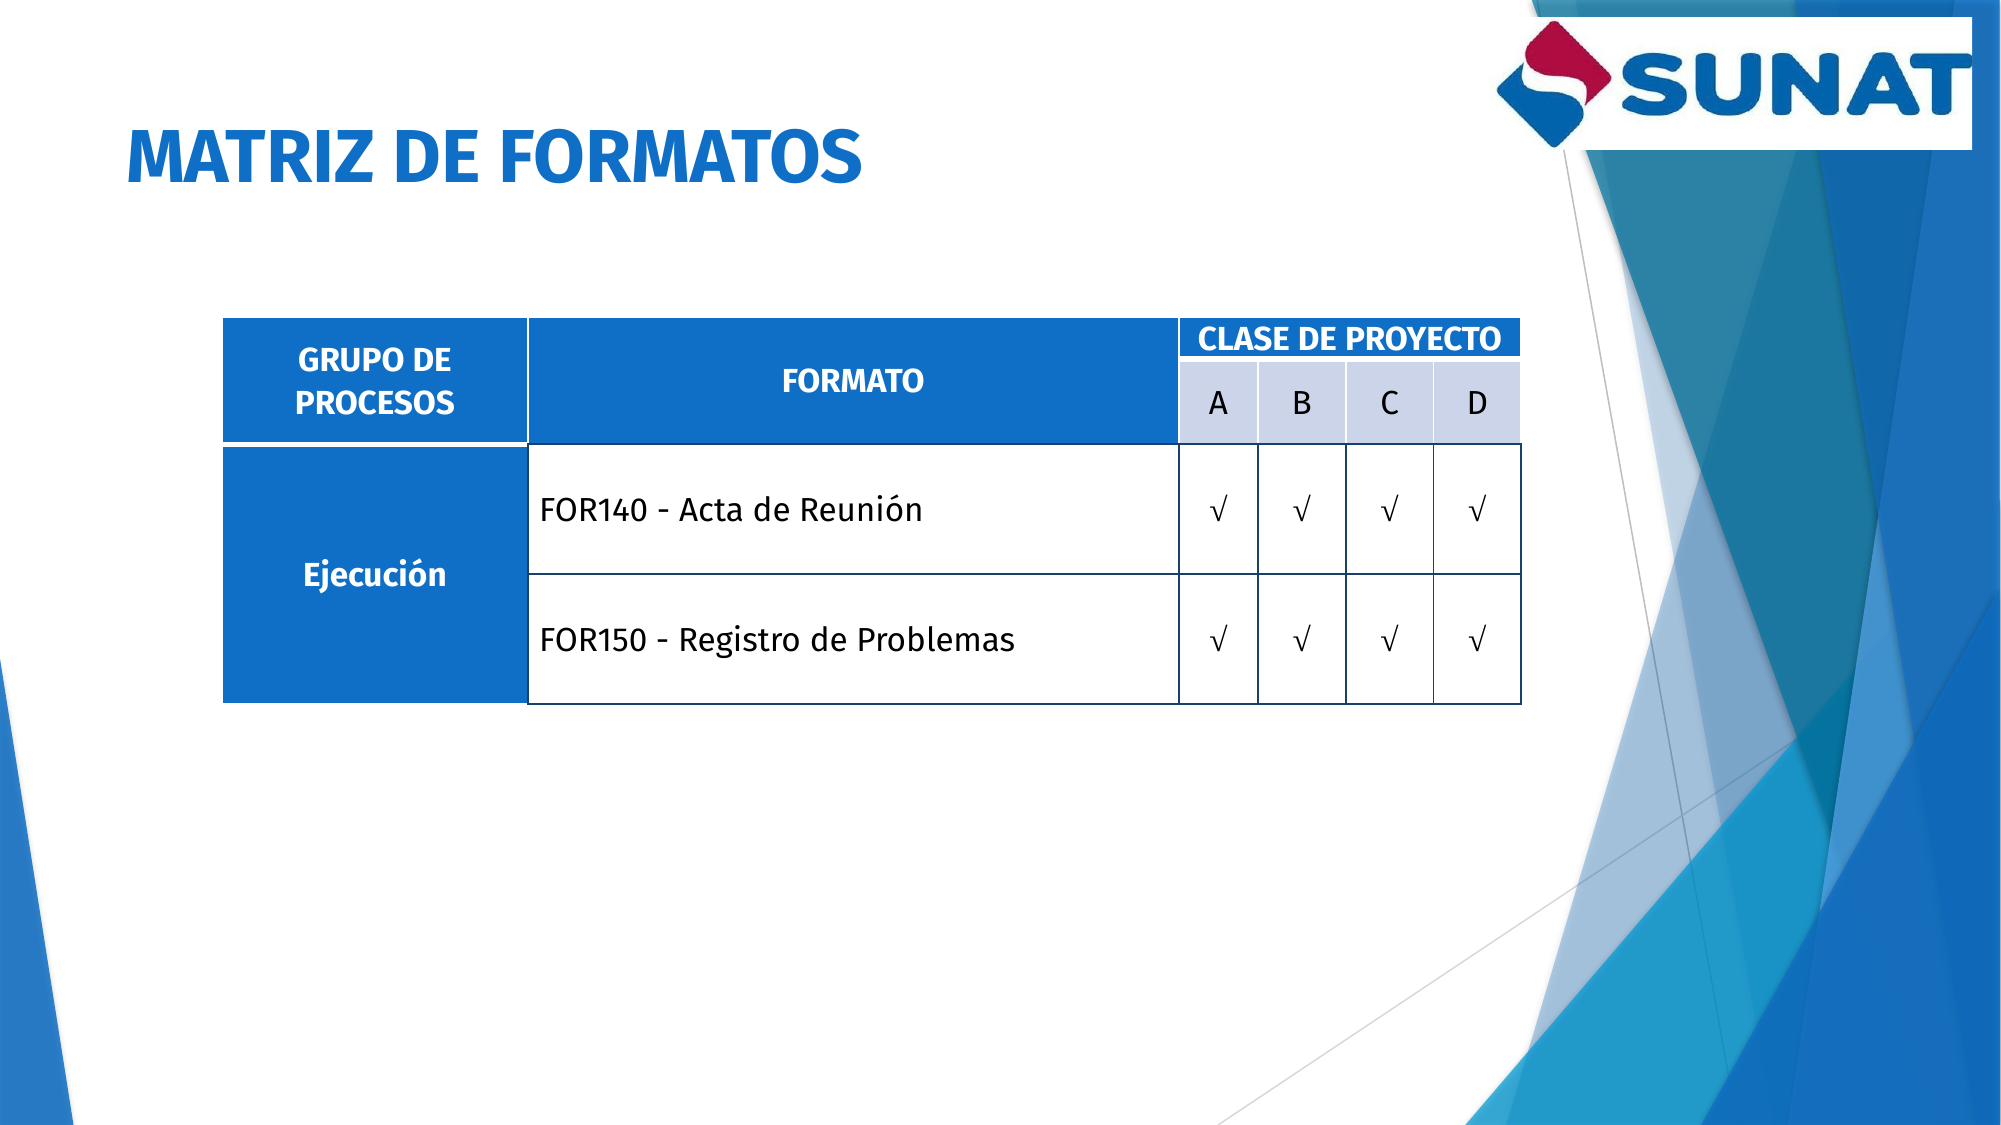

# MATRIZ DE FORMATOS
| Grupo de Procesos | Formato | Clase de Proyecto |  |  |  |
| --- | --- | --- | --- | --- | --- |
|  |  | A | B | C | D |
| Ejecución | FOR140 - Acta de Reunión | √ | √ | √ | √ |
|  | FOR150 - Registro de Problemas | √ | √ | √ | √ |